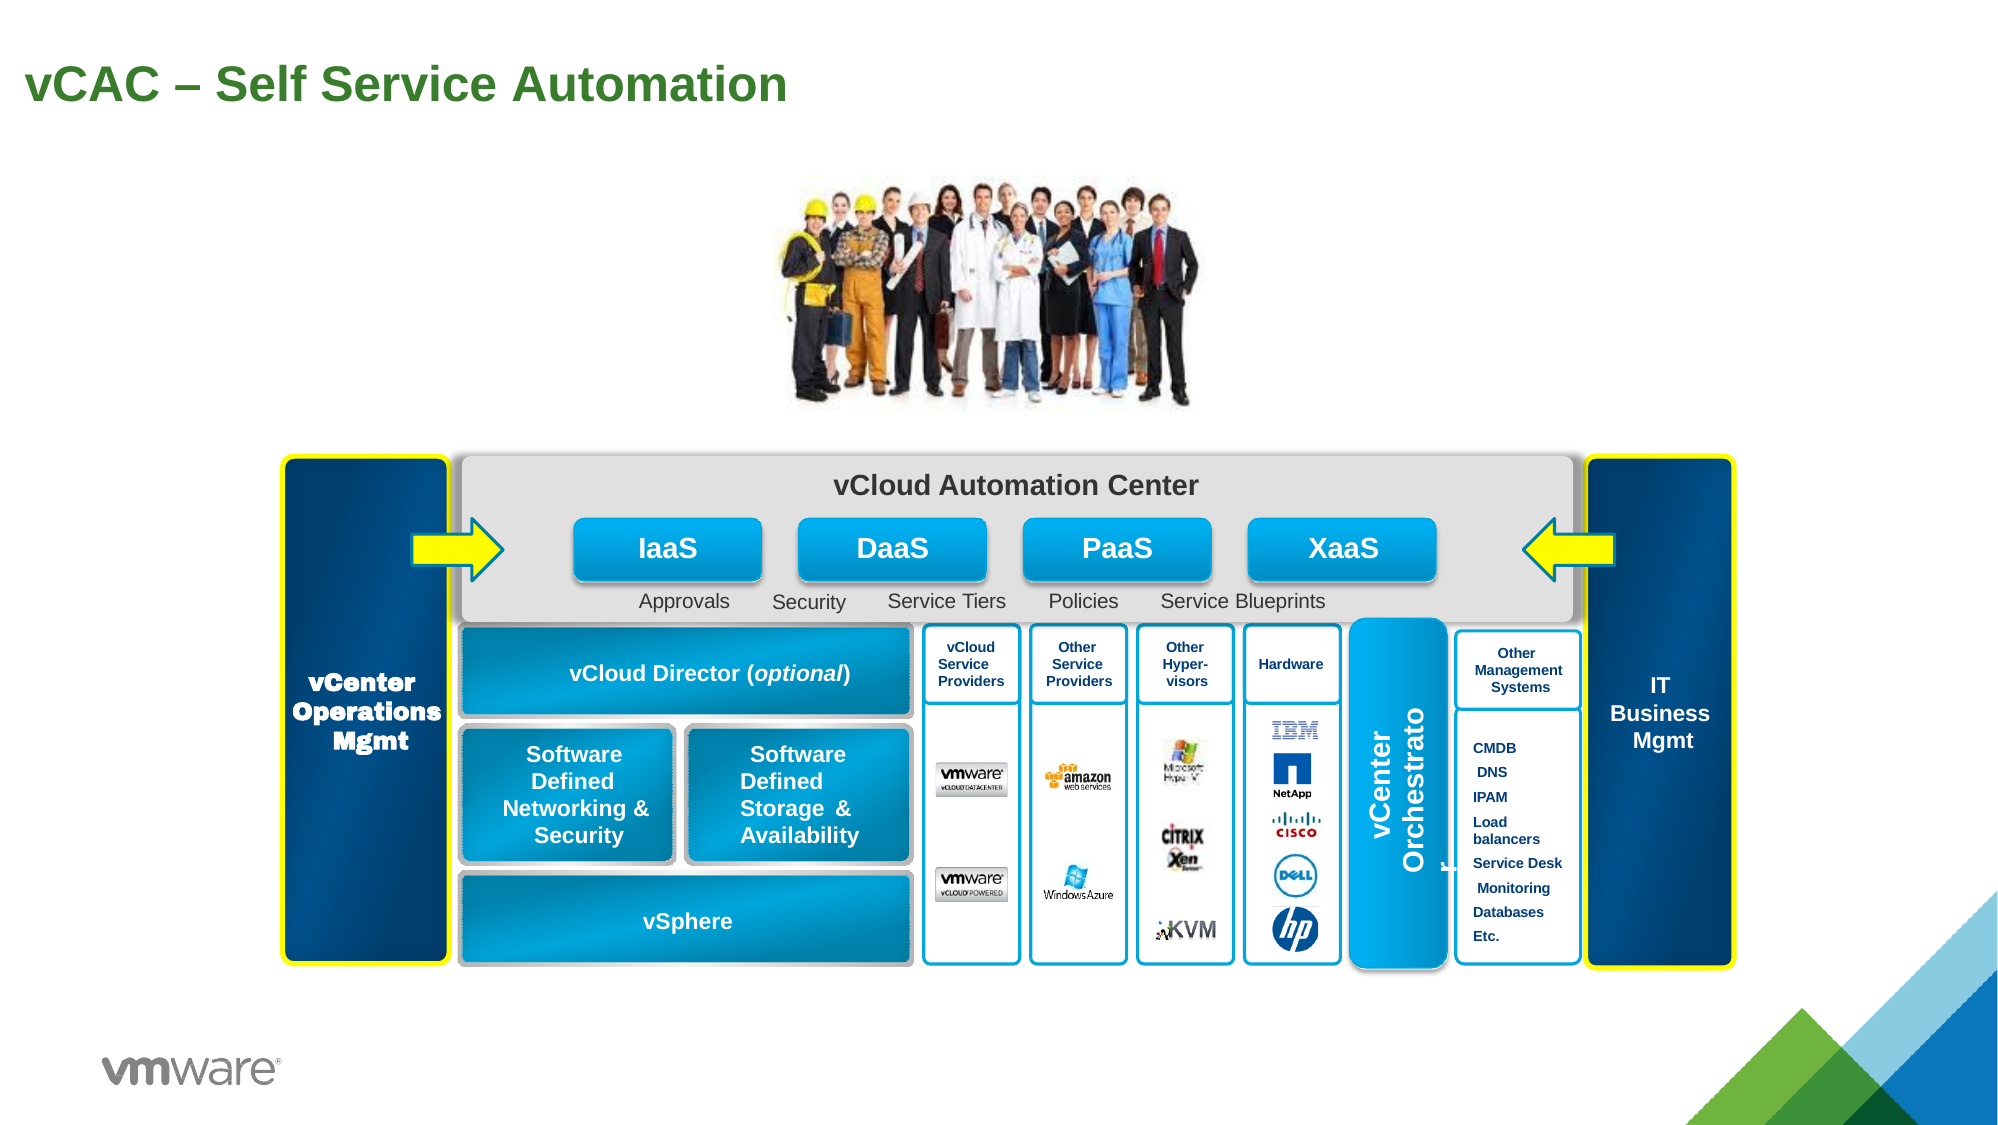

# vCAC – Self Service Automation

vCloud Automation Center

IaaS
Approvals
DaaS
Service Tiers
PaaS
Policies
XaaS
Service Blueprints
Security

vCloud  Service  Providers
Other  Service  Providers
Other  Hyper-  visors
Other  Management  Systems
Hardware
vCloud Director (optional)
vCenter  Operations  Mgmt
IT
Business  Mgmt
vCenter Orchestrator

CMDB  DNS  IPAM
Load  balancers
Service Desk  Monitoring  Databases  Etc.
Software  Defined  Storage &  Availability
Software  Defined  Networking &  Security

vSphere